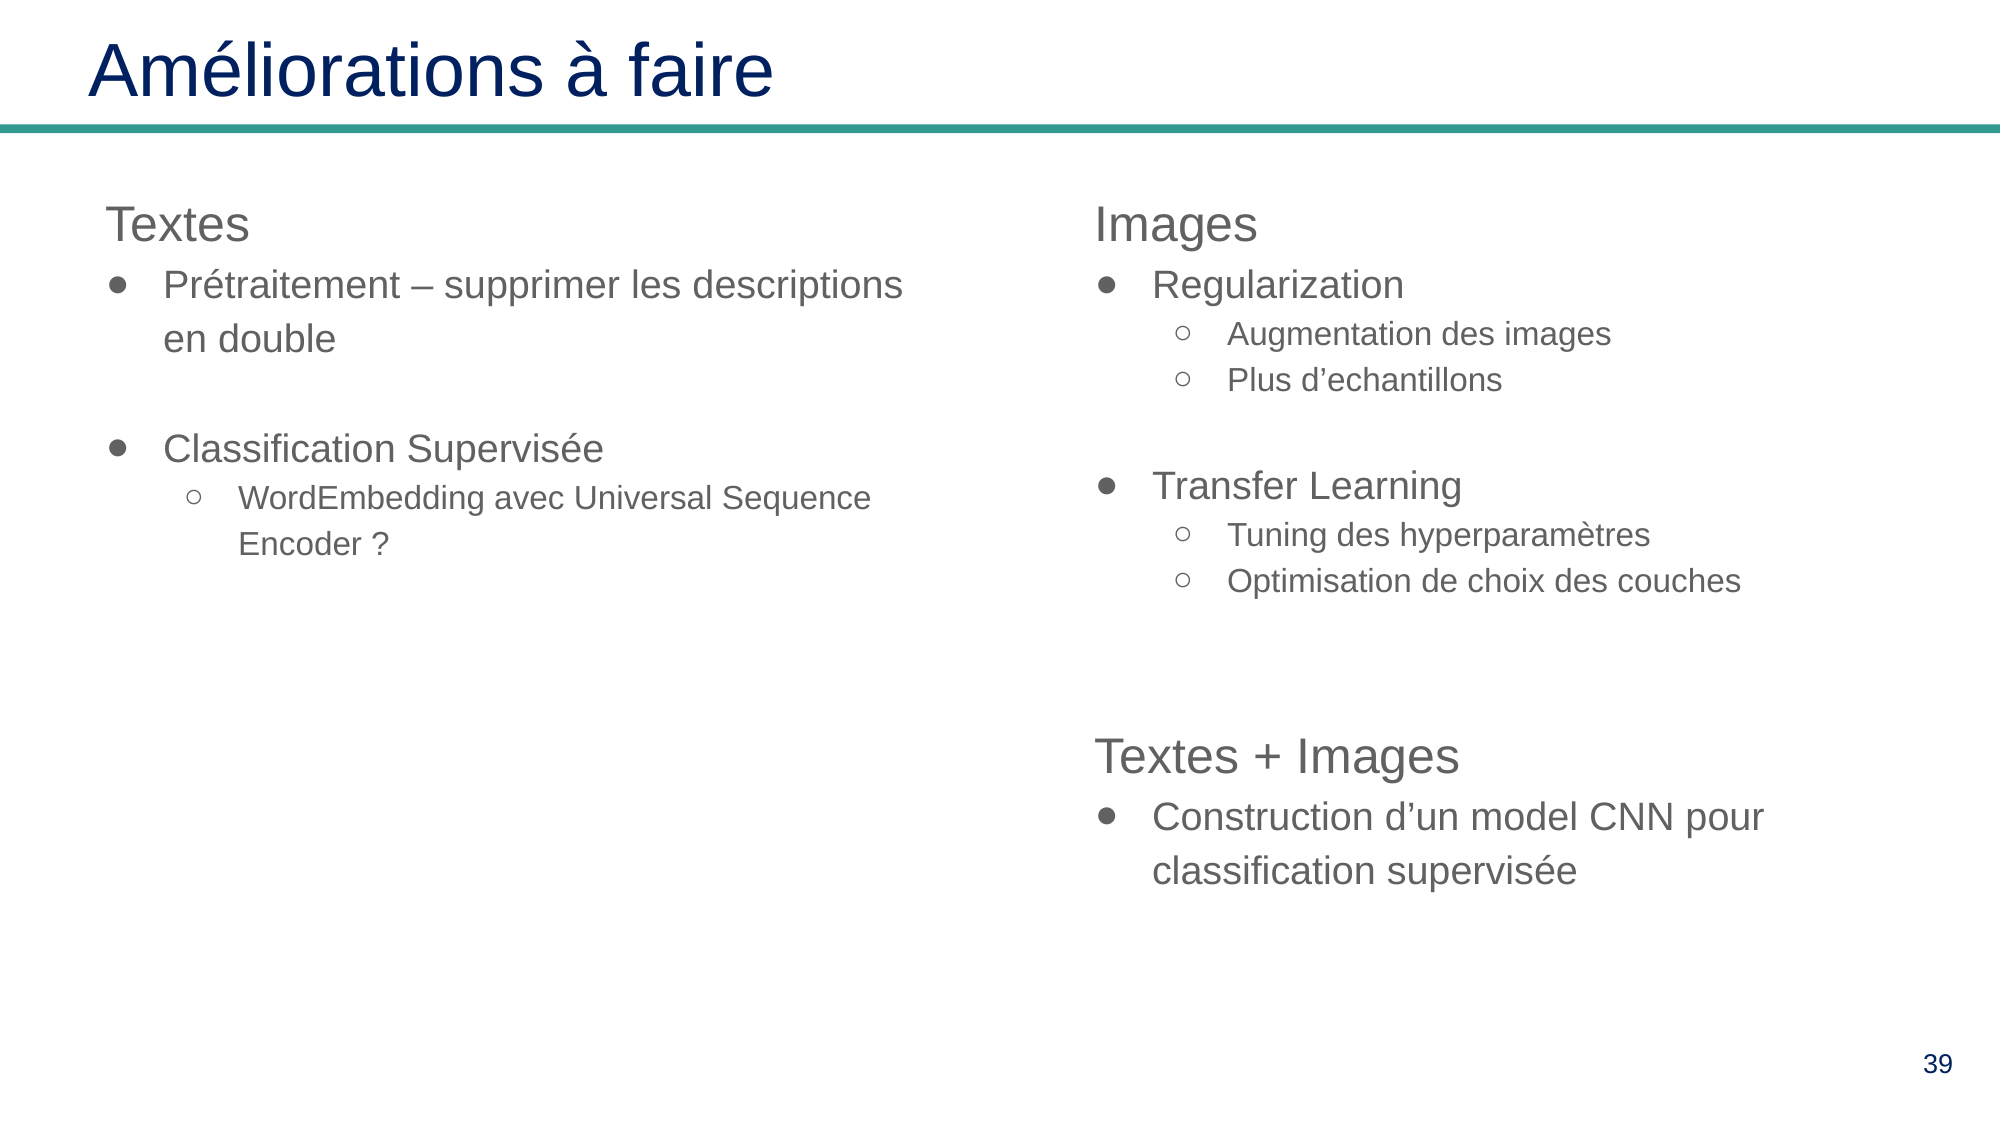

# Améliorations à faire
Textes
Prétraitement – supprimer les descriptions en double

Classification Supervisée
WordEmbedding avec Universal Sequence Encoder ?

Images
Regularization
Augmentation des images
Plus d’echantillons

Transfer Learning
Tuning des hyperparamètres
Optimisation de choix des couches

Textes + Images
Construction d’un model CNN pour classification supervisée

39